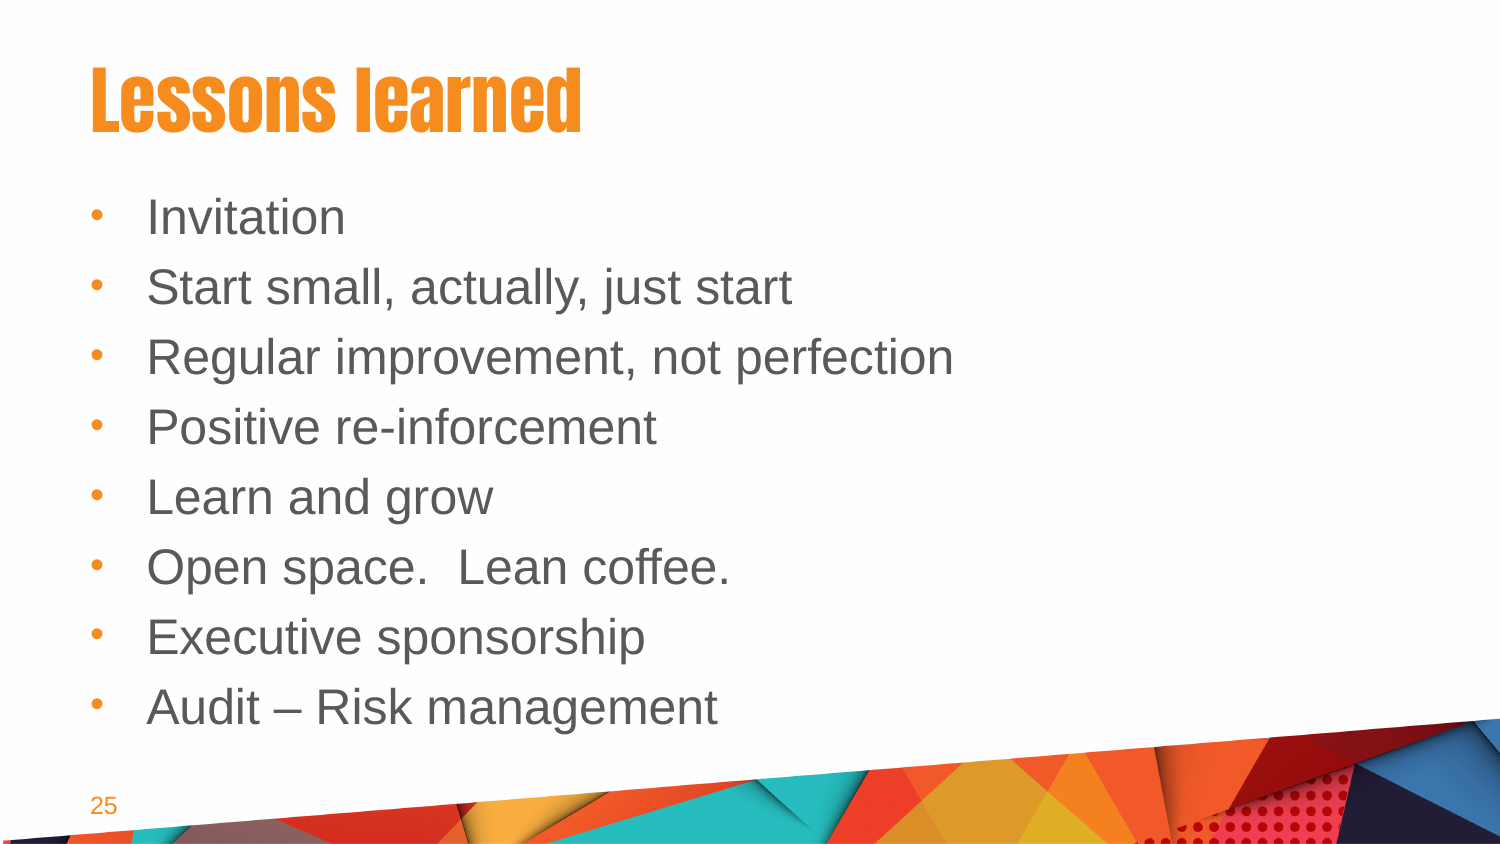

# Lessons learned
Invitation
Start small, actually, just start
Regular improvement, not perfection
Positive re-inforcement
Learn and grow
Open space.  Lean coffee.
Executive sponsorship
Audit – Risk management
25